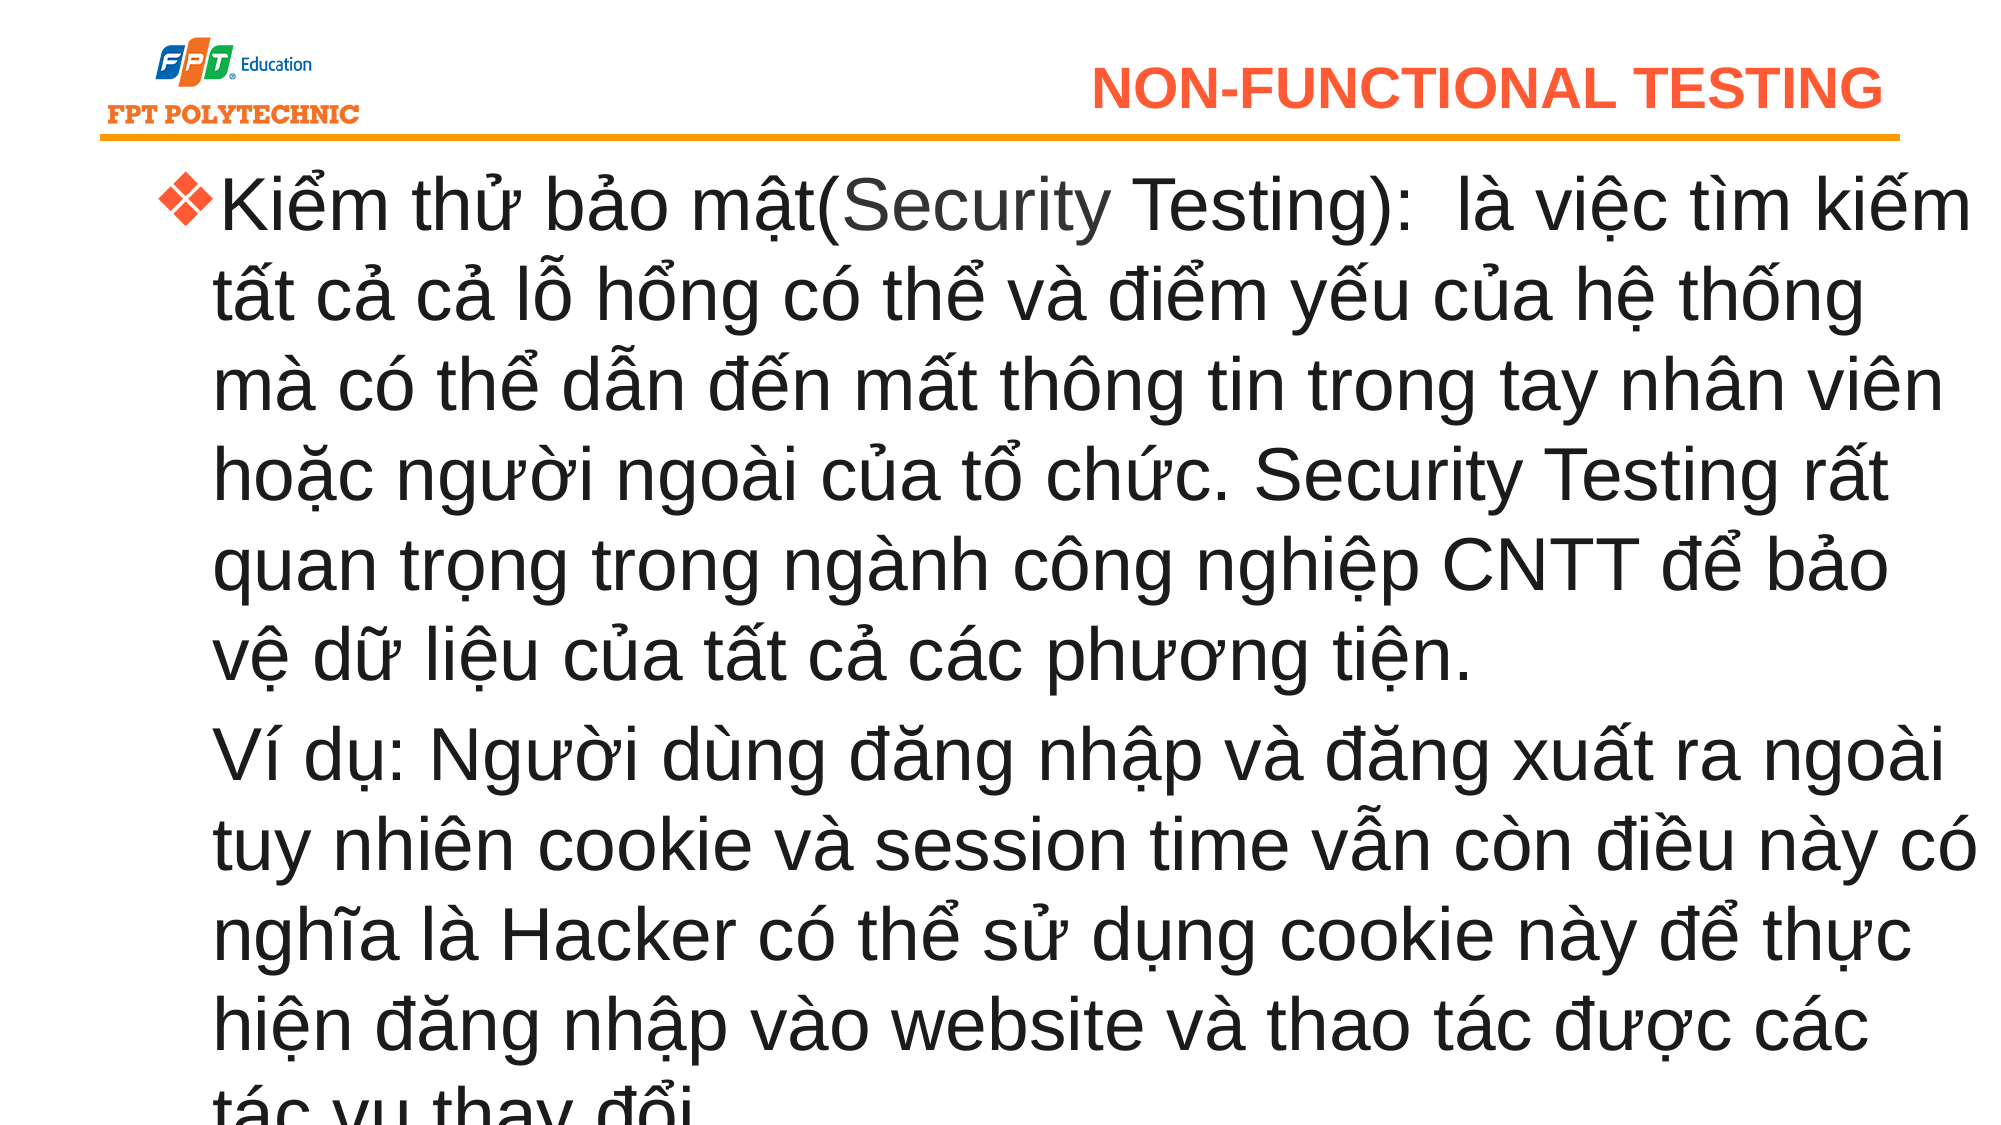

# non-functional testing
Kiểm thử bảo mật(Security Testing):  là việc tìm kiếm tất cả cả lỗ hổng có thể và điểm yếu của hệ thống mà có thể dẫn đến mất thông tin trong tay nhân viên hoặc người ngoài của tổ chức. Security Testing rất quan trọng trong ngành công nghiệp CNTT để bảo vệ dữ liệu của tất cả các phương tiện.
Ví dụ: Người dùng đăng nhập và đăng xuất ra ngoài tuy nhiên cookie và session time vẫn còn điều này có nghĩa là Hacker có thể sử dụng cookie này để thực hiện đăng nhập vào website và thao tác được các tác vụ thay đổi.